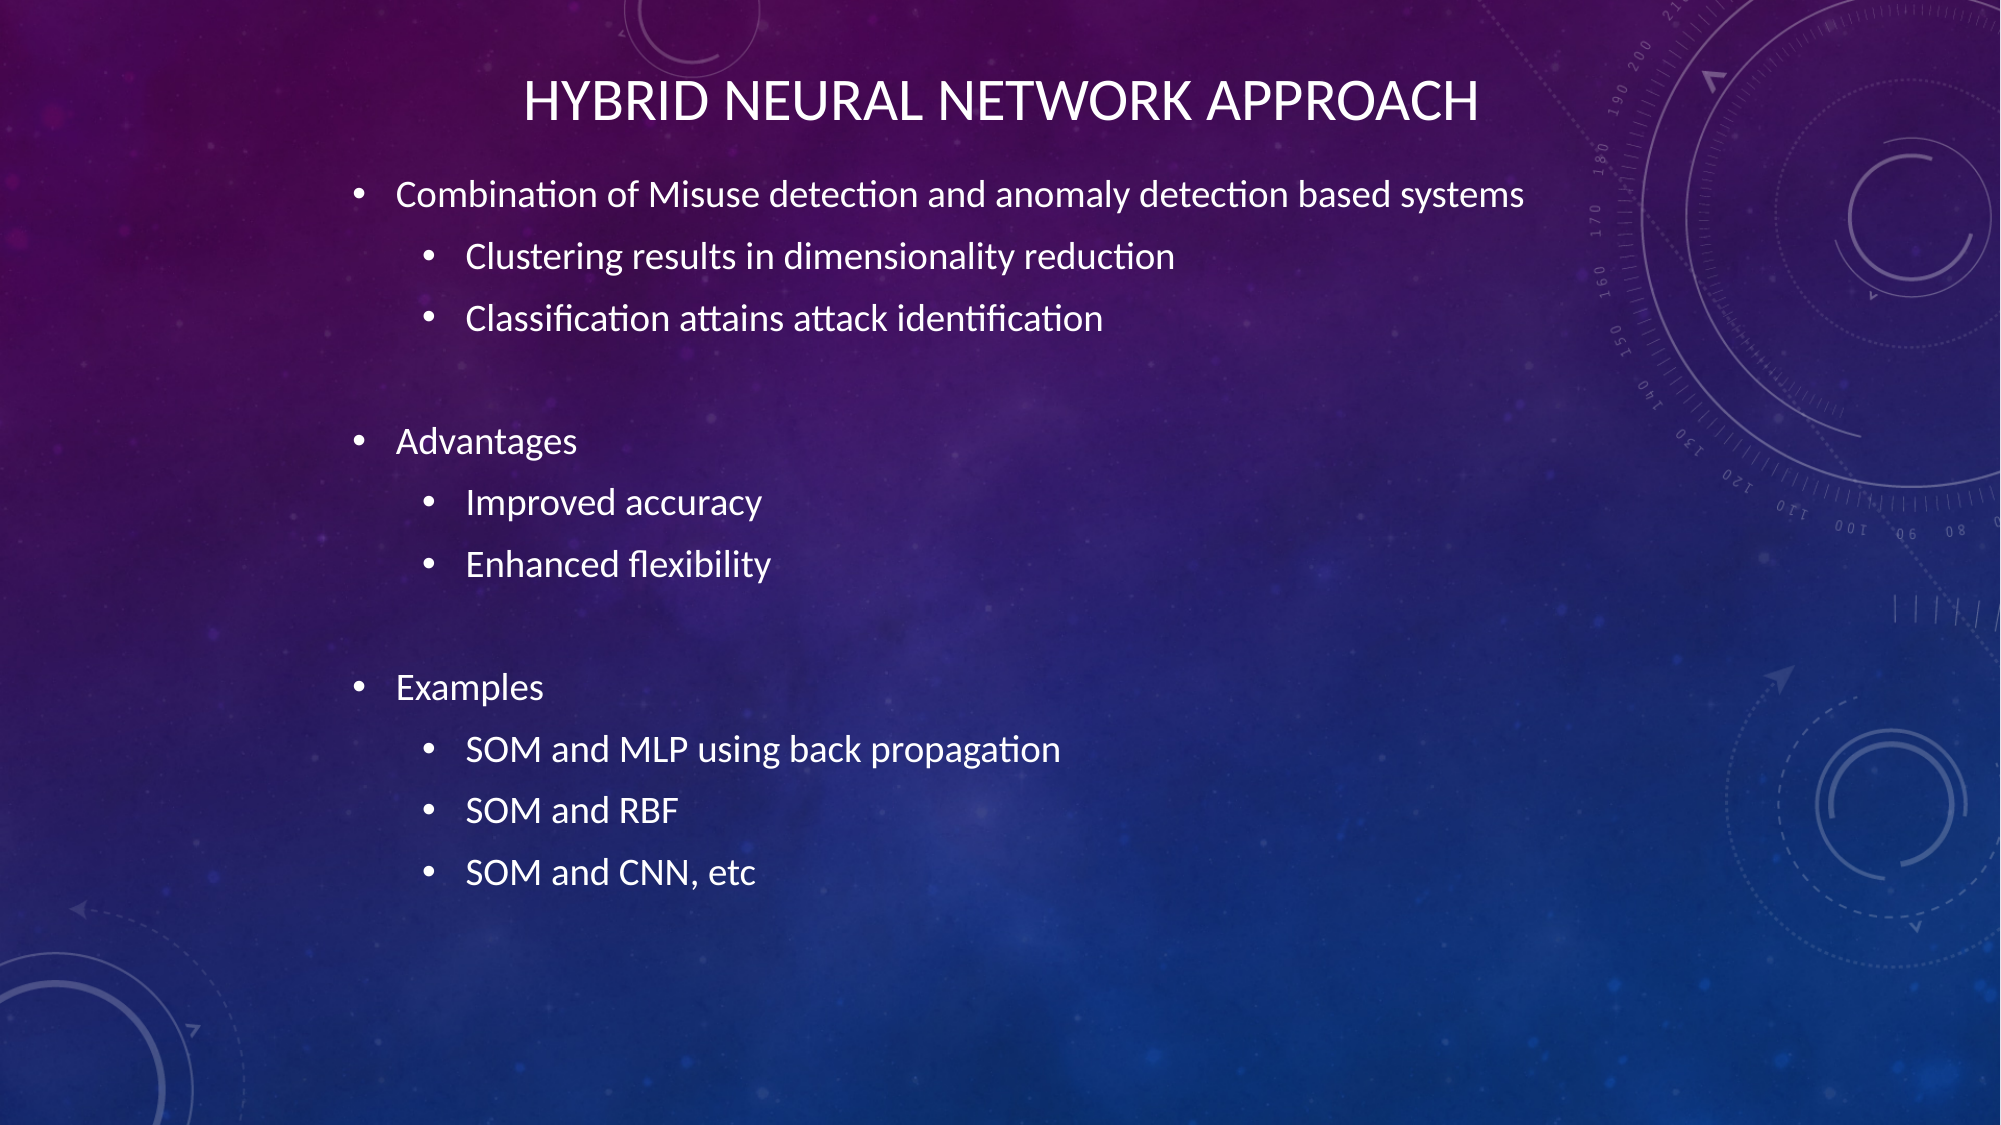

# Hybrid Neural Network Approach
Combination of Misuse detection and anomaly detection based systems
Clustering results in dimensionality reduction
Classification attains attack identification

Advantages
Improved accuracy
Enhanced flexibility

Examples
SOM and MLP using back propagation
SOM and RBF
SOM and CNN, etc